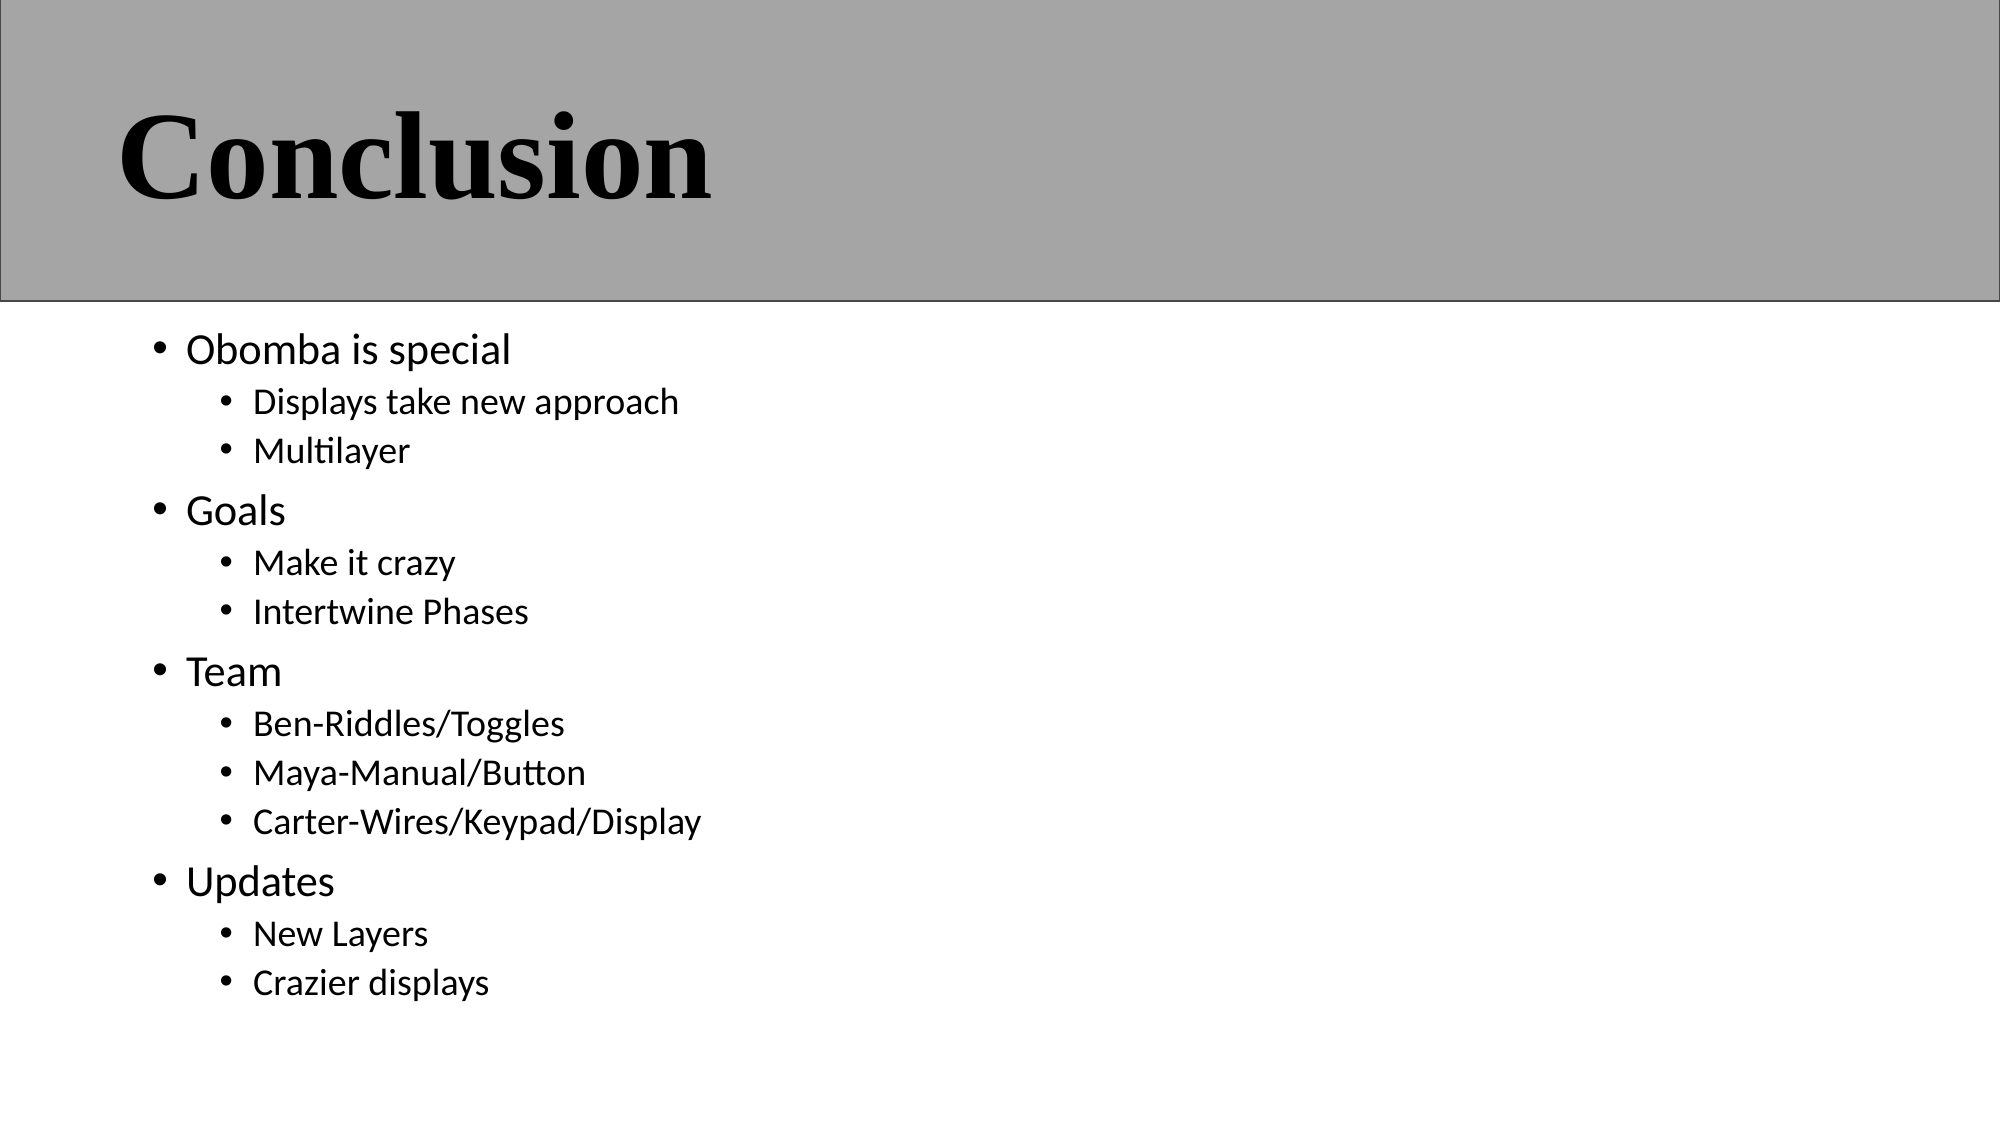

Conclusion
Obomba is special
Displays take new approach
Multilayer
Goals
Make it crazy
Intertwine Phases
Team
Ben-Riddles/Toggles
Maya-Manual/Button
Carter-Wires/Keypad/Display
Updates
New Layers
Crazier displays